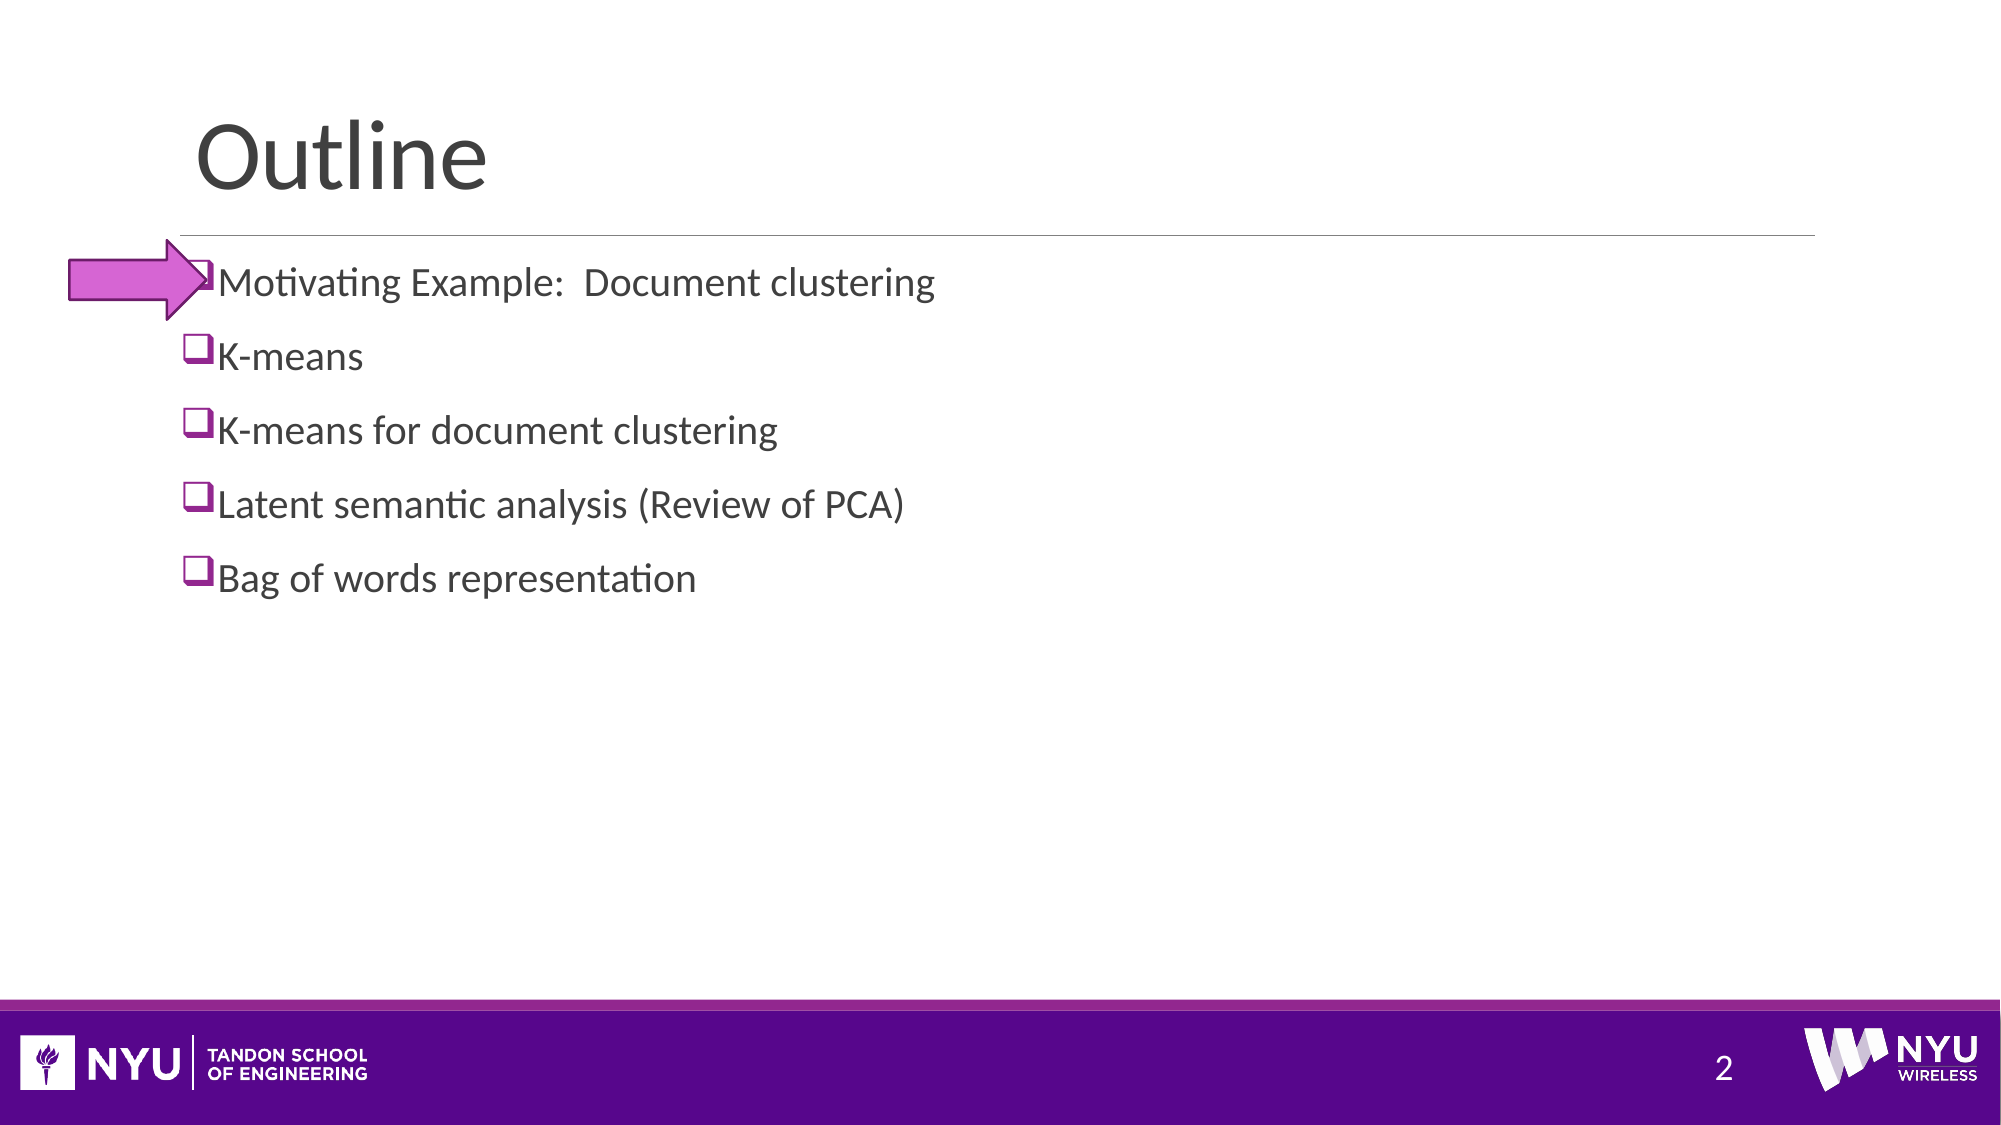

# Outline

Motivating Example:  Document clustering
K-means
K-means for document clustering
Latent semantic analysis (Review of PCA)
Bag of words representation
2